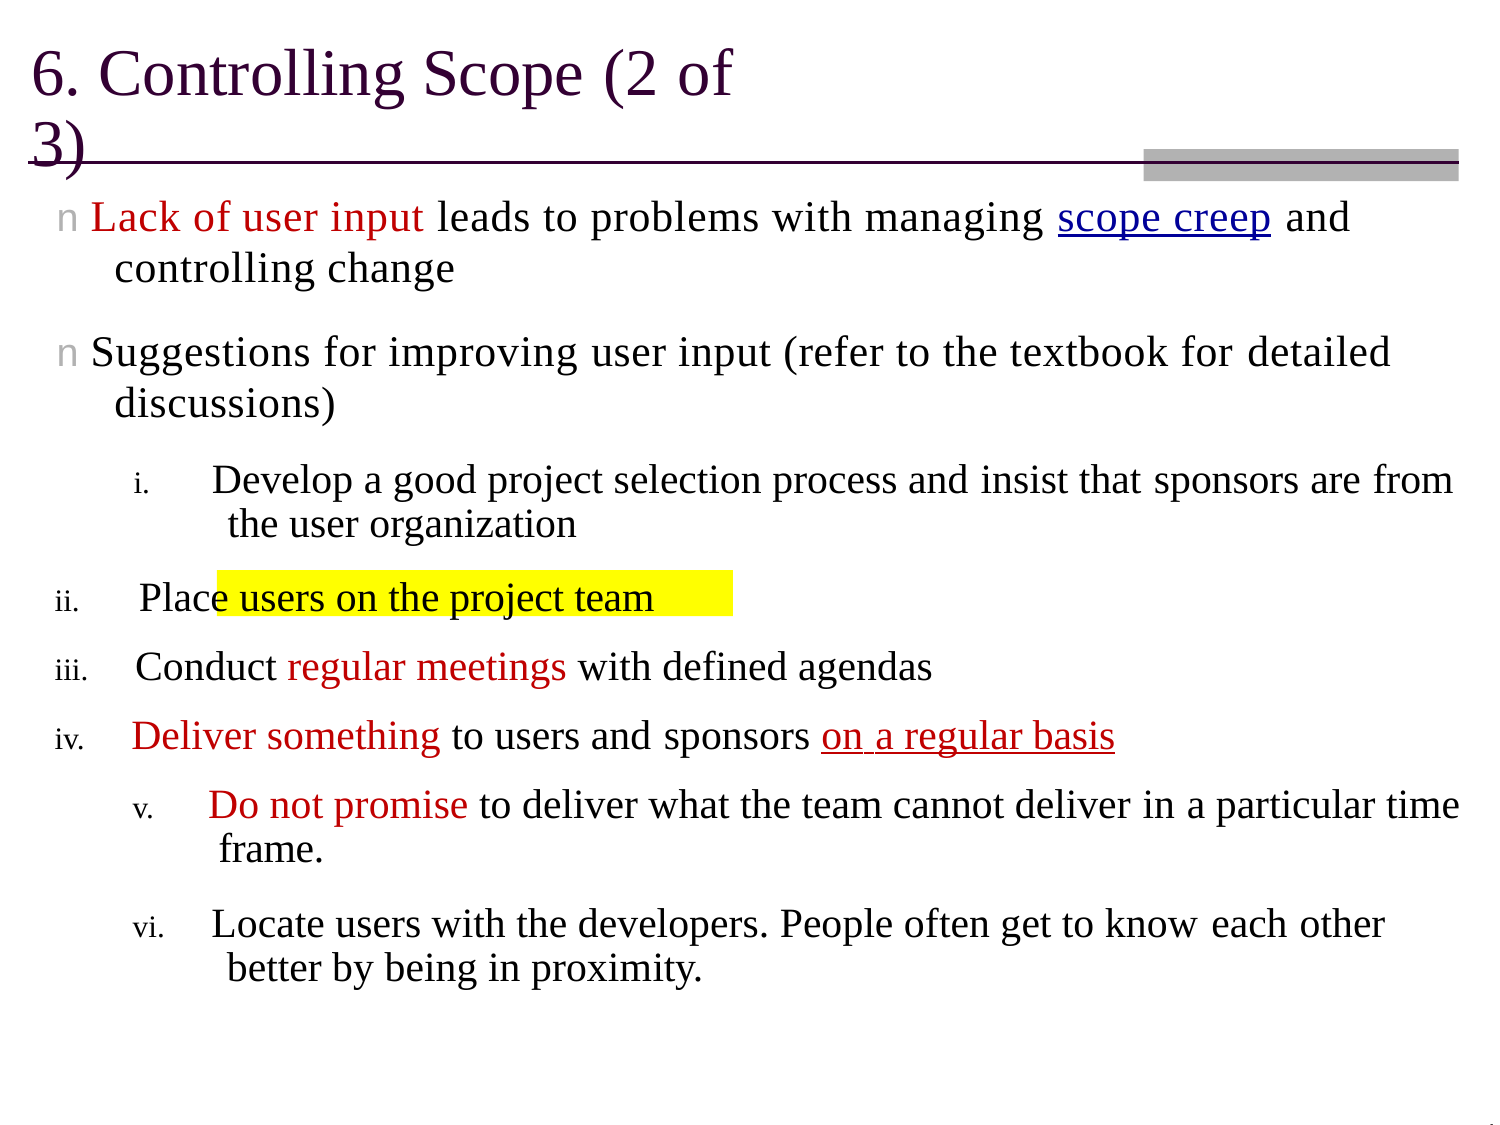

6. Controlling Scope (2 of 3)

n Lack of user input leads to problems with managing scope creep and         controlling change
n Suggestions for improving user input (refer to the textbook for detailed     discussions)
i.        Develop a good project selection process and insist that sponsors are from  the user organization
ii.       Place users on the project team
iii.      Conduct regular meetings with defined agendas
iv.      Deliver something to users and sponsors on a regular basis
v.       Do not promise to deliver what the team cannot deliver in a particular time frame.

vi.      Locate users with the developers. People often get to know each other         better by being in proximity.

41